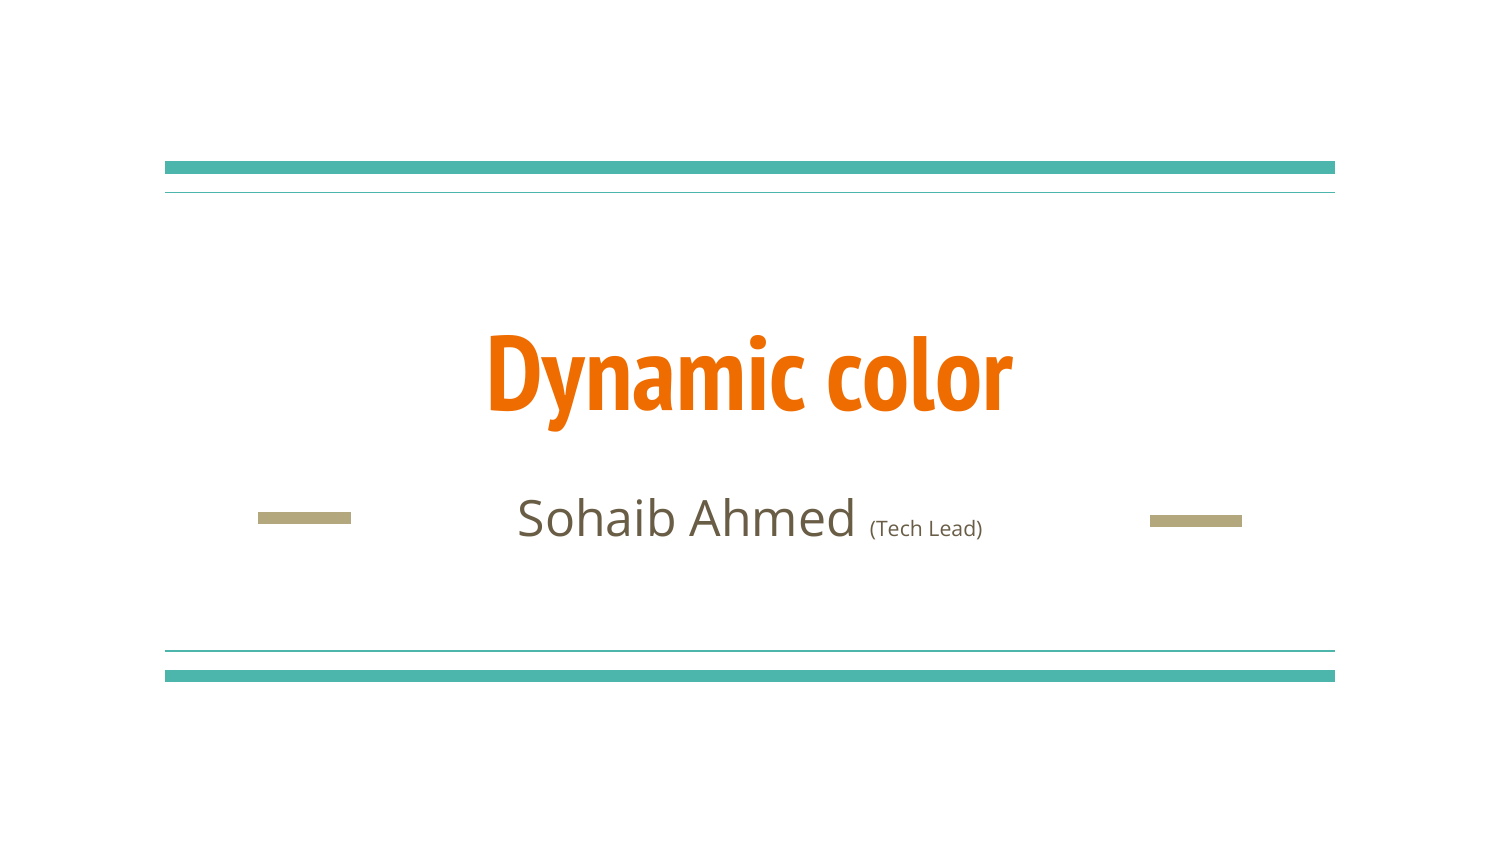

# Dynamic color
Sohaib Ahmed (Tech Lead)